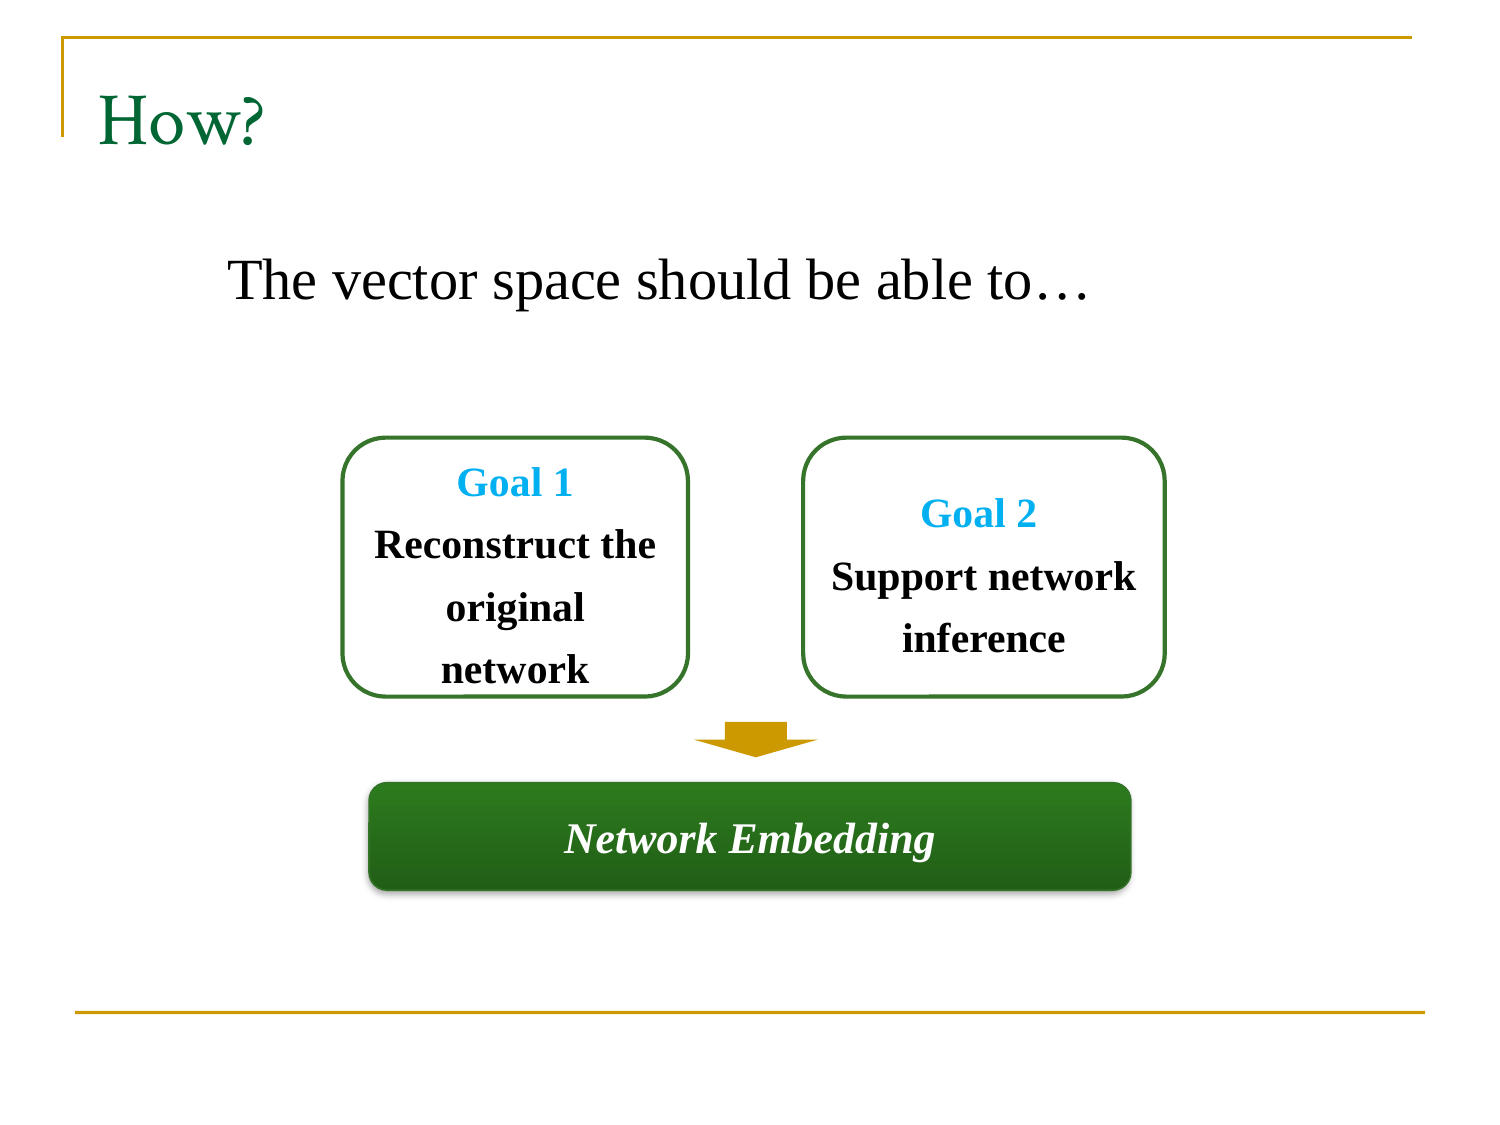

# How?
The vector space should be able to…
Goal 1 Reconstruct the original network
Goal 2
Support network inference

Network Embedding